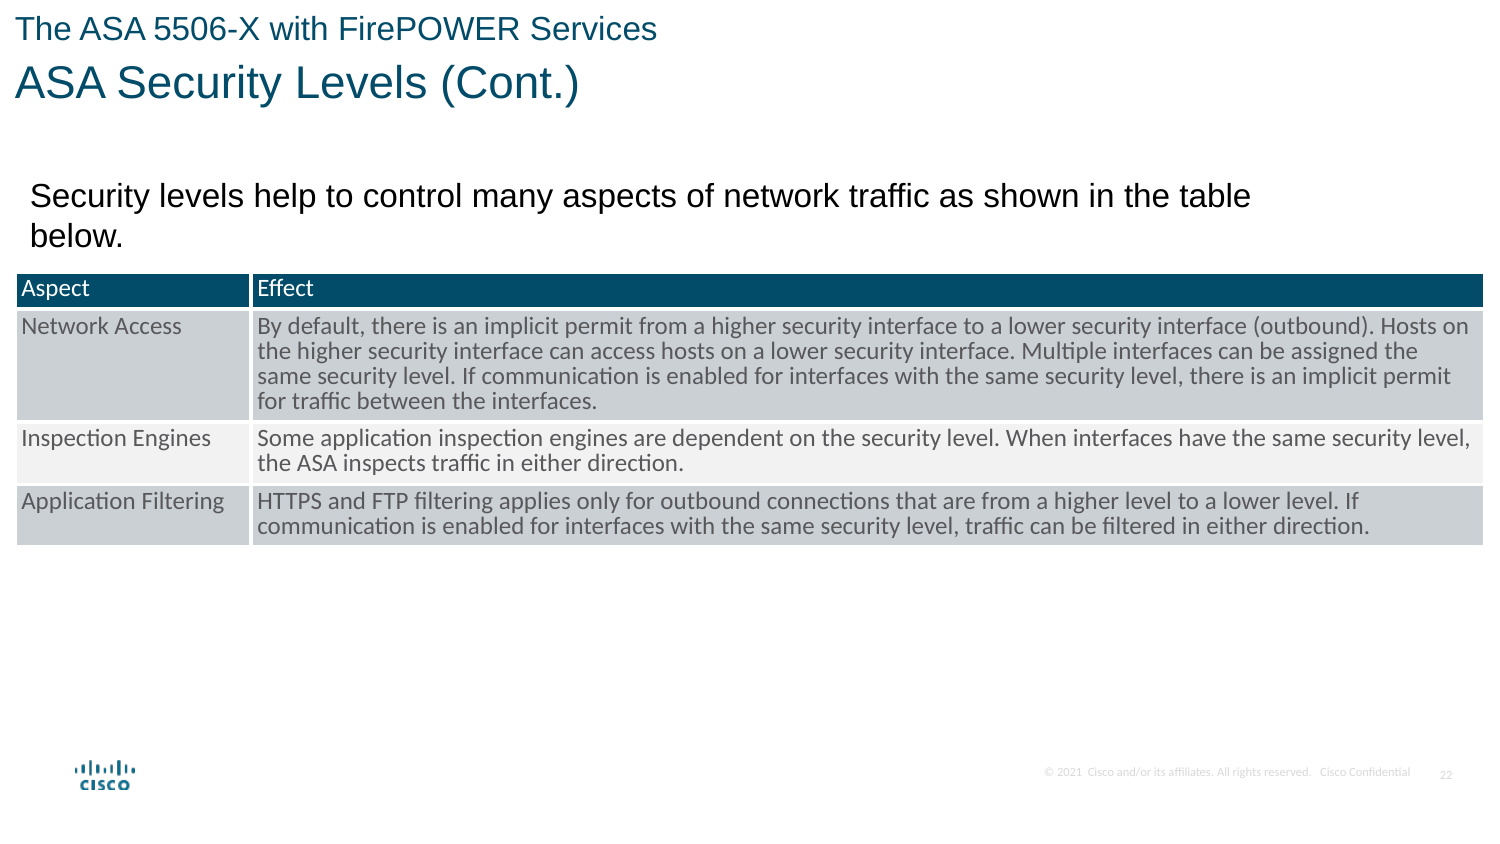

The ASA 5506-X with FirePOWER Services
ASA Security Levels (Cont.)
Security levels help to control many aspects of network traffic as shown in the table below.
| Aspect | Effect |
| --- | --- |
| Network Access | By default, there is an implicit permit from a higher security interface to a lower security interface (outbound). Hosts on the higher security interface can access hosts on a lower security interface. Multiple interfaces can be assigned the same security level. If communication is enabled for interfaces with the same security level, there is an implicit permit for traffic between the interfaces. |
| Inspection Engines | Some application inspection engines are dependent on the security level. When interfaces have the same security level, the ASA inspects traffic in either direction. |
| Application Filtering | HTTPS and FTP filtering applies only for outbound connections that are from a higher level to a lower level. If communication is enabled for interfaces with the same security level, traffic can be filtered in either direction. |
22